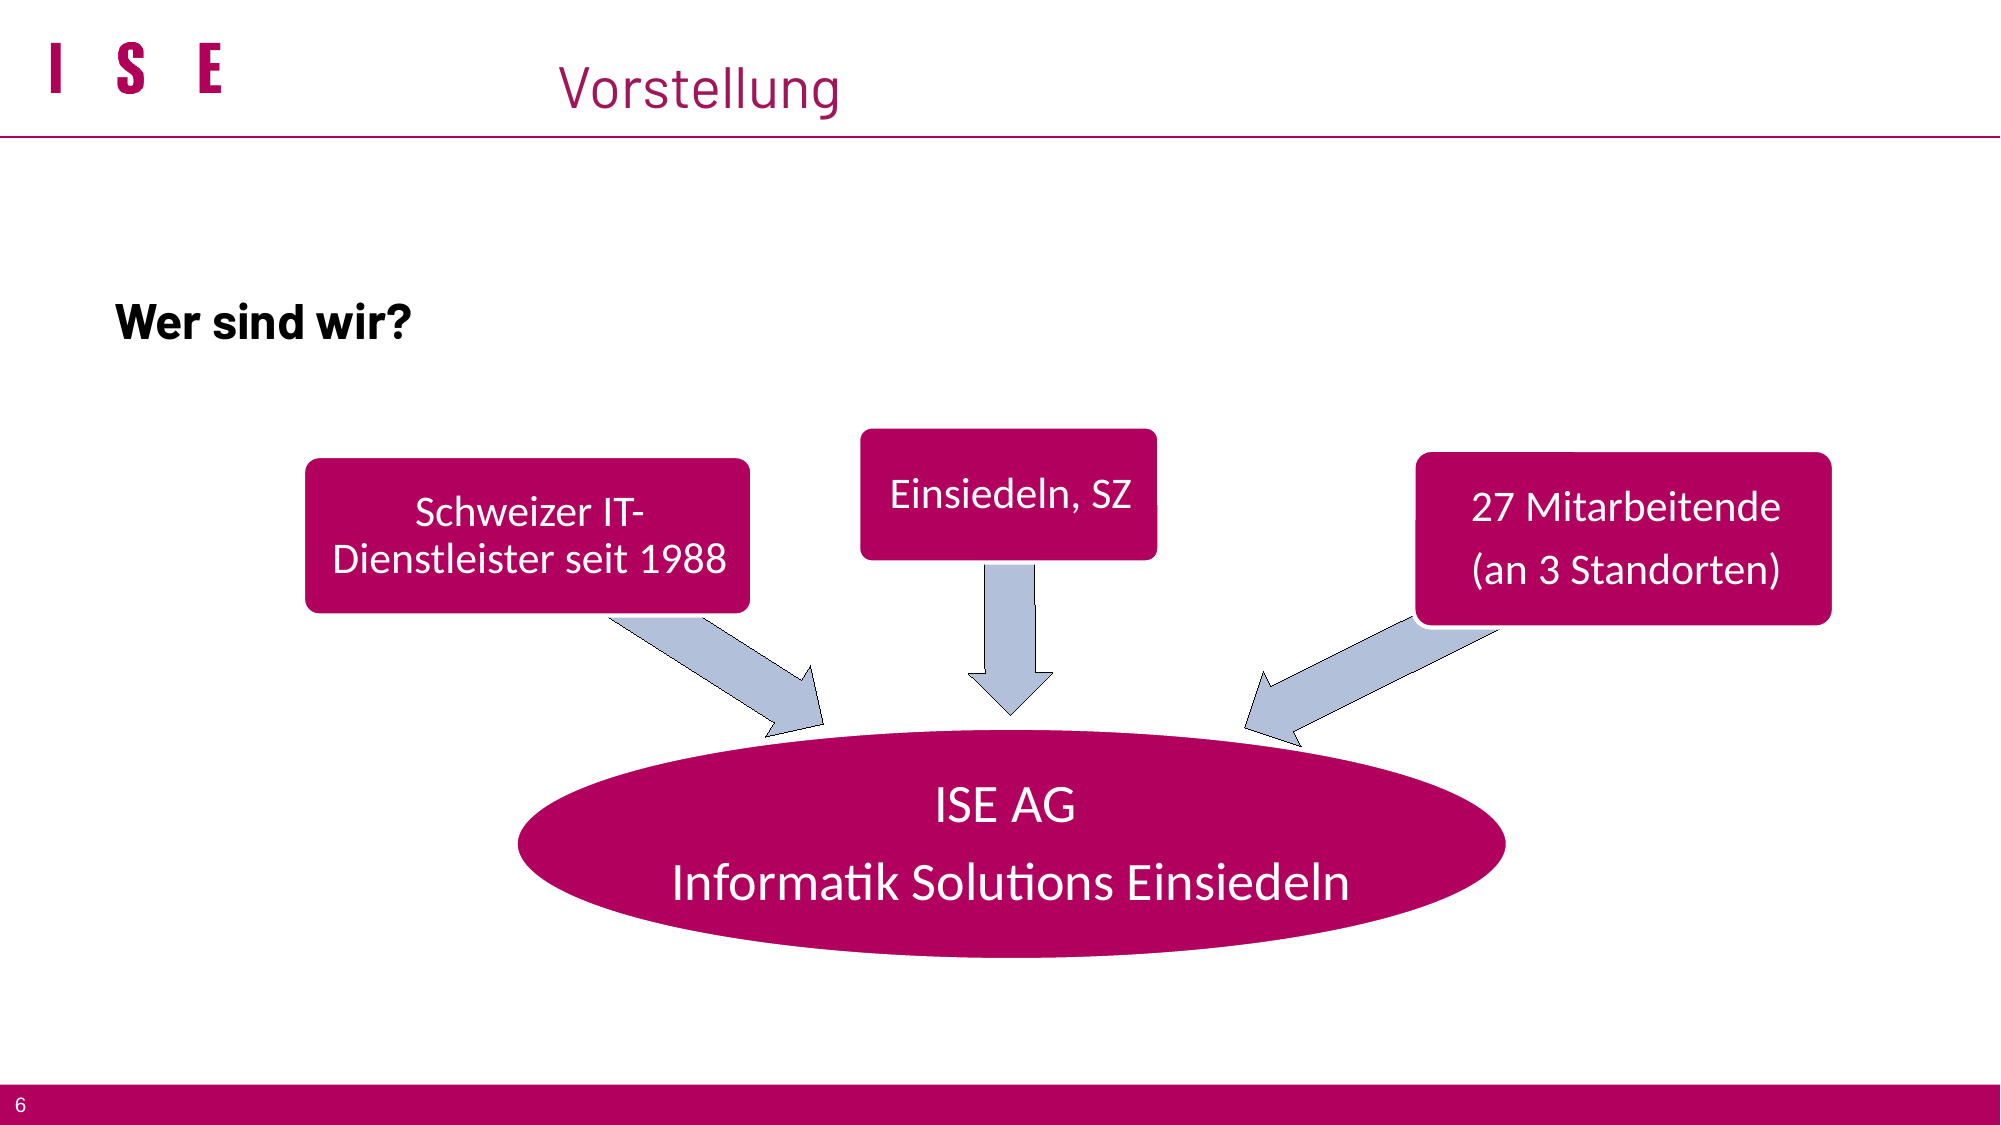

# Vorstellung
Wer sind wir?
ISE AG
Informatik Solutions Einsiedeln
Schweizer IT-Dienstleister seit 1988
Einsiedeln, SZ
27 Mitarbeitende
(an 3 Standorten)